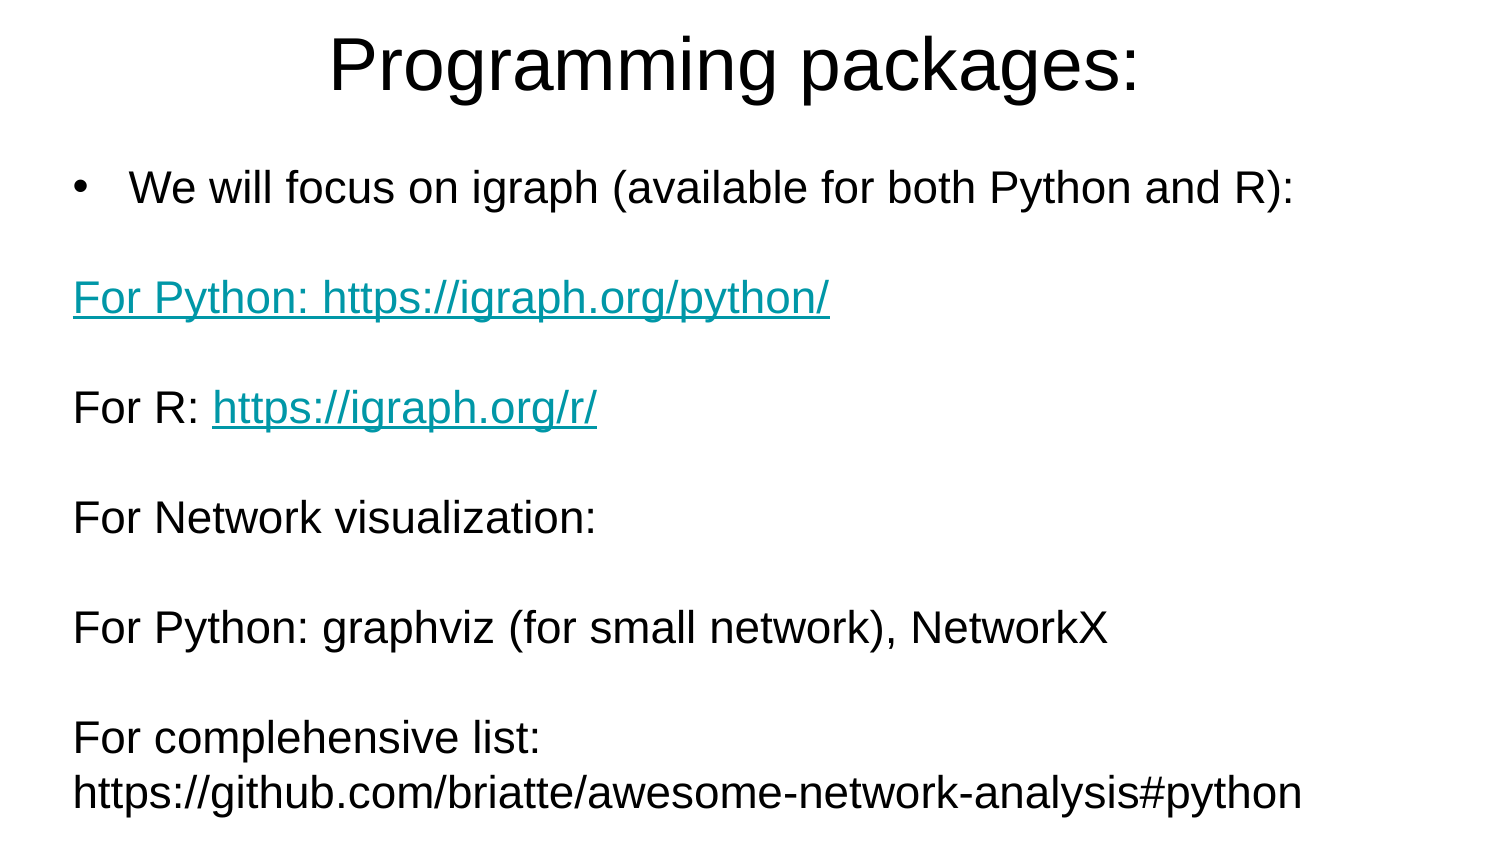

# Programming packages:
We will focus on igraph (available for both Python and R):

For Python: https://igraph.org/python/

For R: https://igraph.org/r/

For Network visualization:

For Python: graphviz (for small network), NetworkX

For complehensive list:
https://github.com/briatte/awesome-network-analysis#python